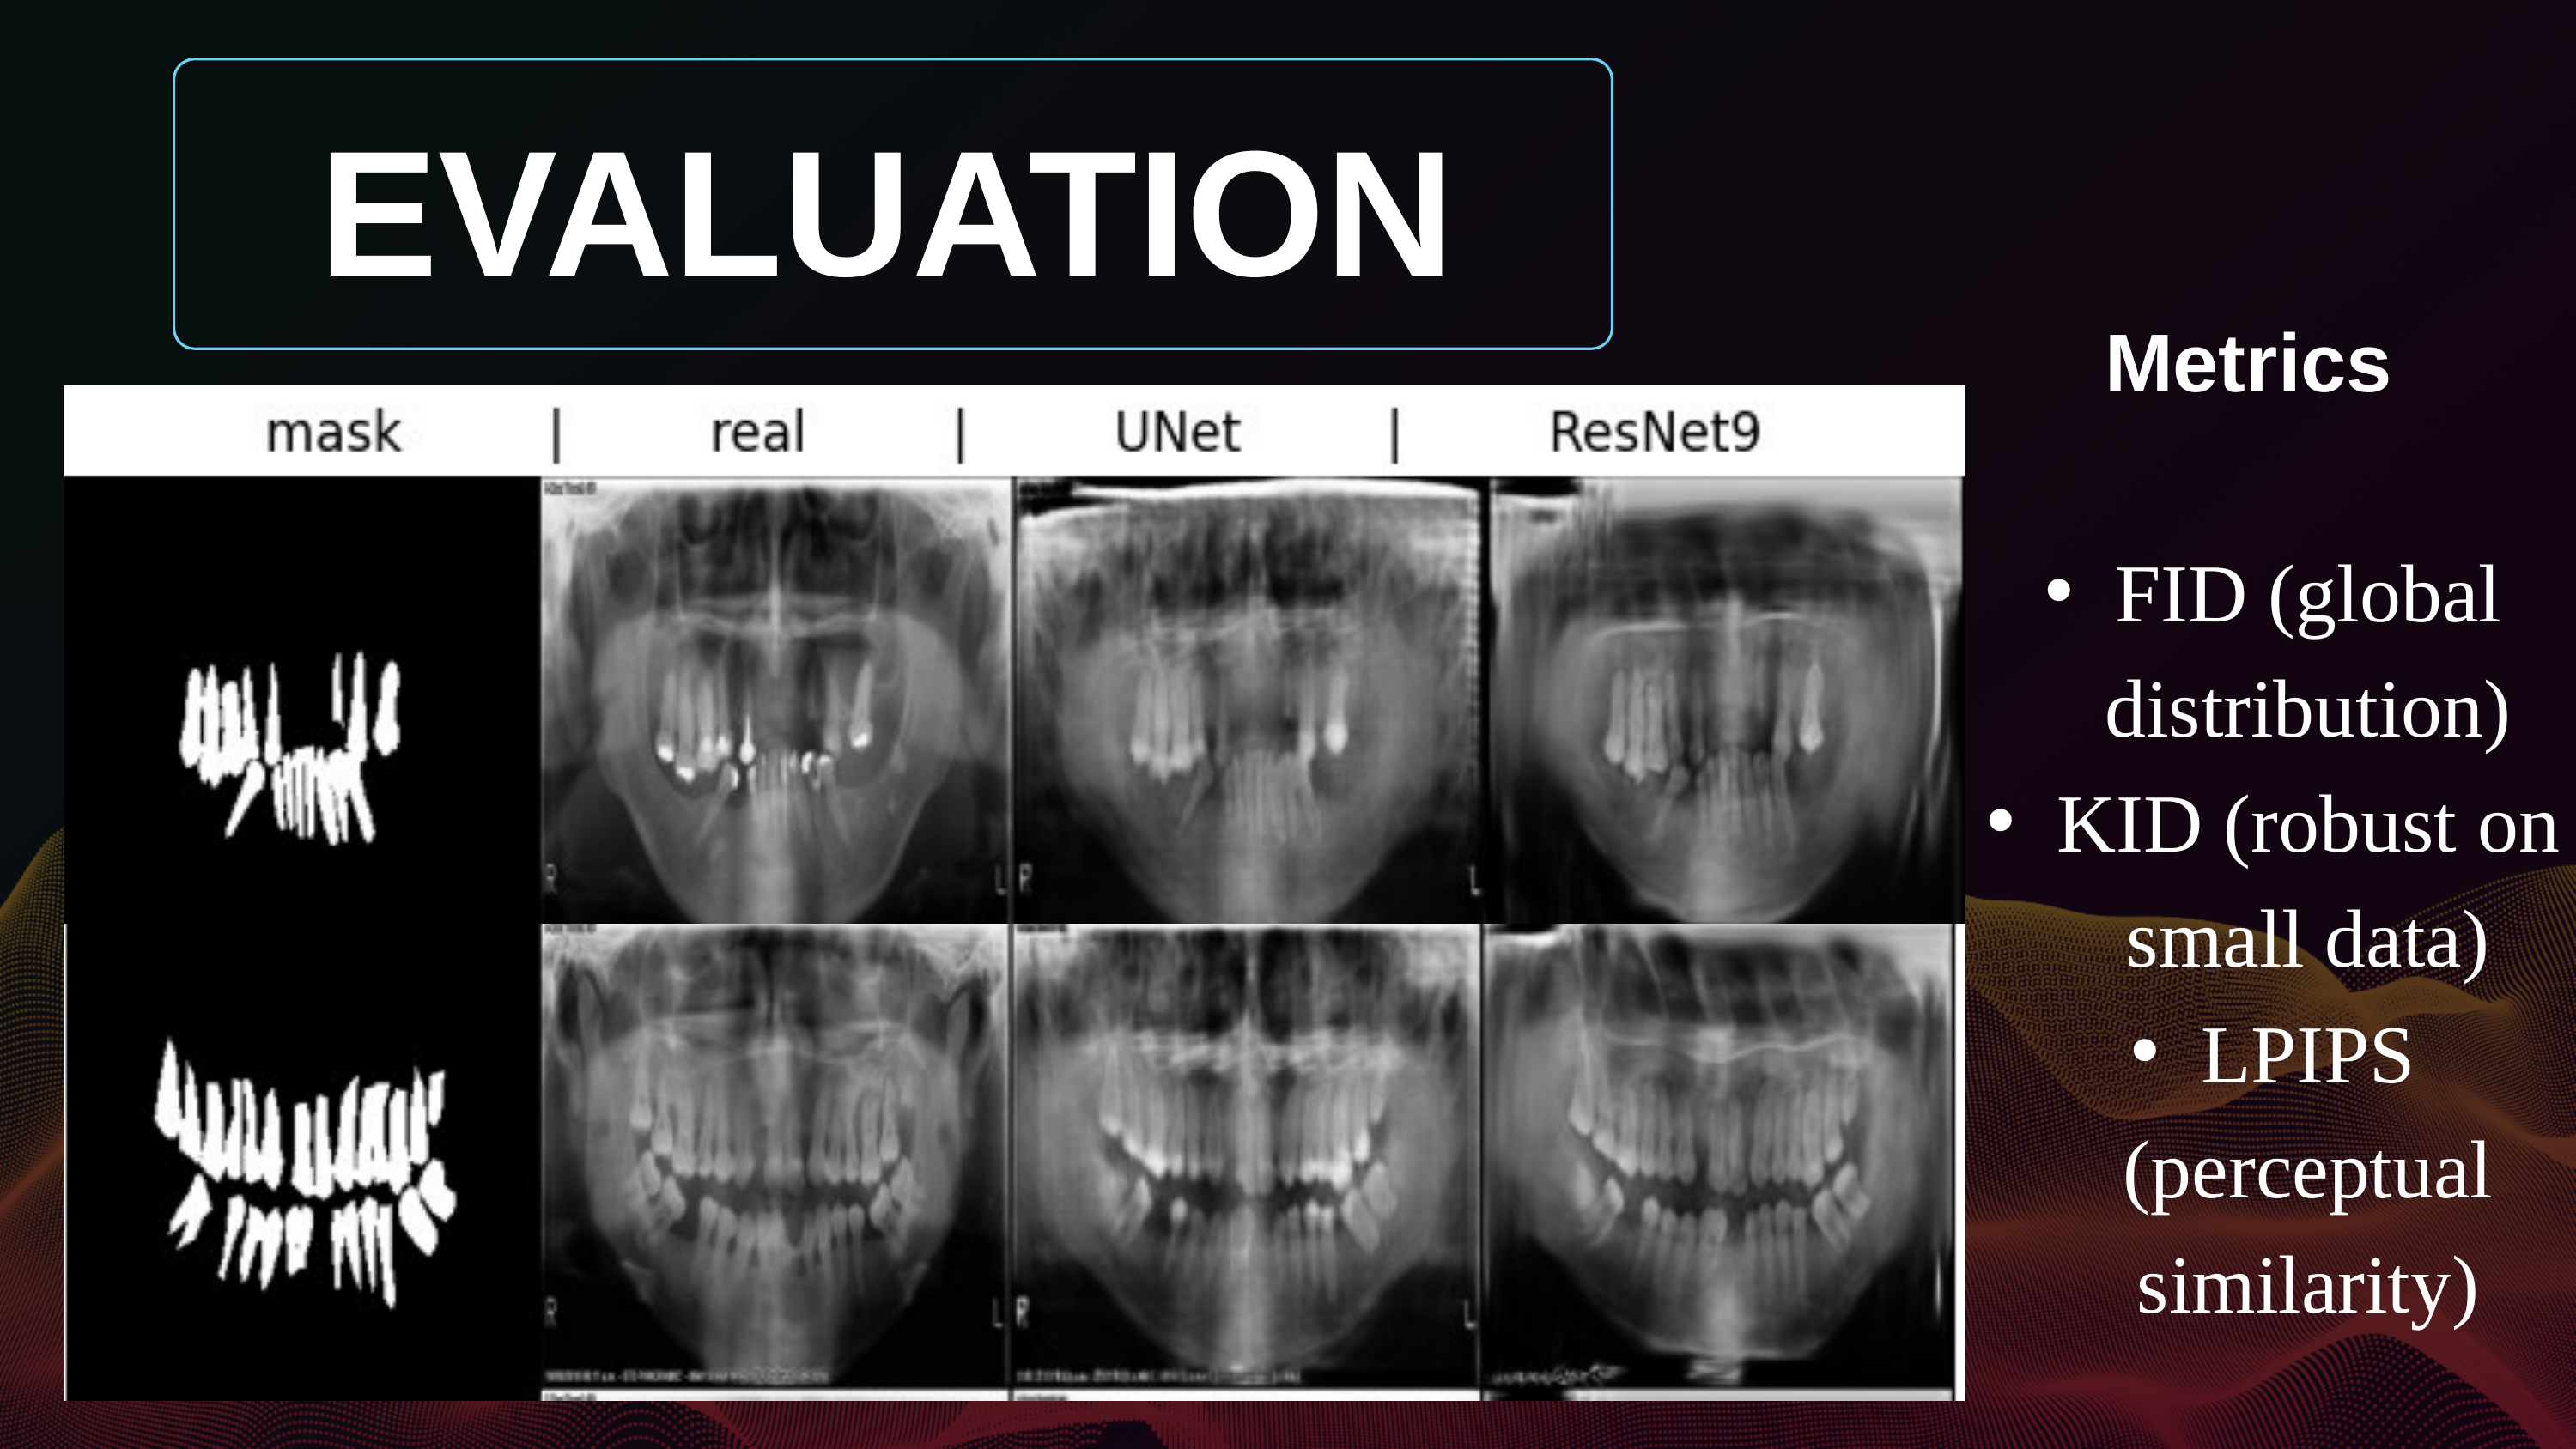

EVALUATION
 Metrics

FID (global distribution)
KID (robust on small data)
LPIPS (perceptual similarity)